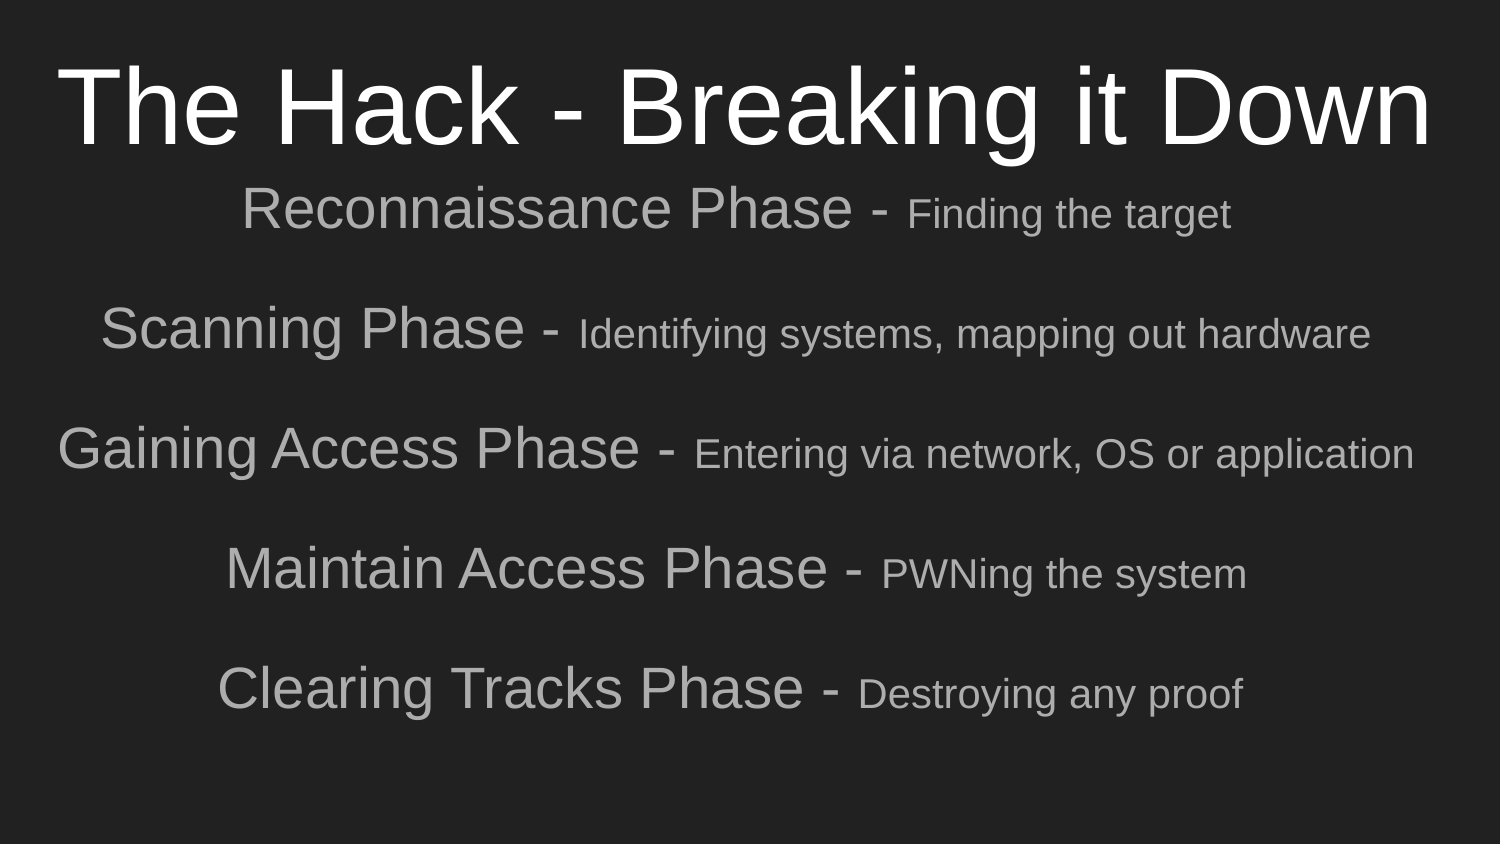

# The Hack - Breaking it Down
Reconnaissance Phase - Finding the target

Scanning Phase - Identifying systems, mapping out hardware

Gaining Access Phase - Entering via network, OS or application

Maintain Access Phase - PWNing the system

Clearing Tracks Phase - Destroying any proof